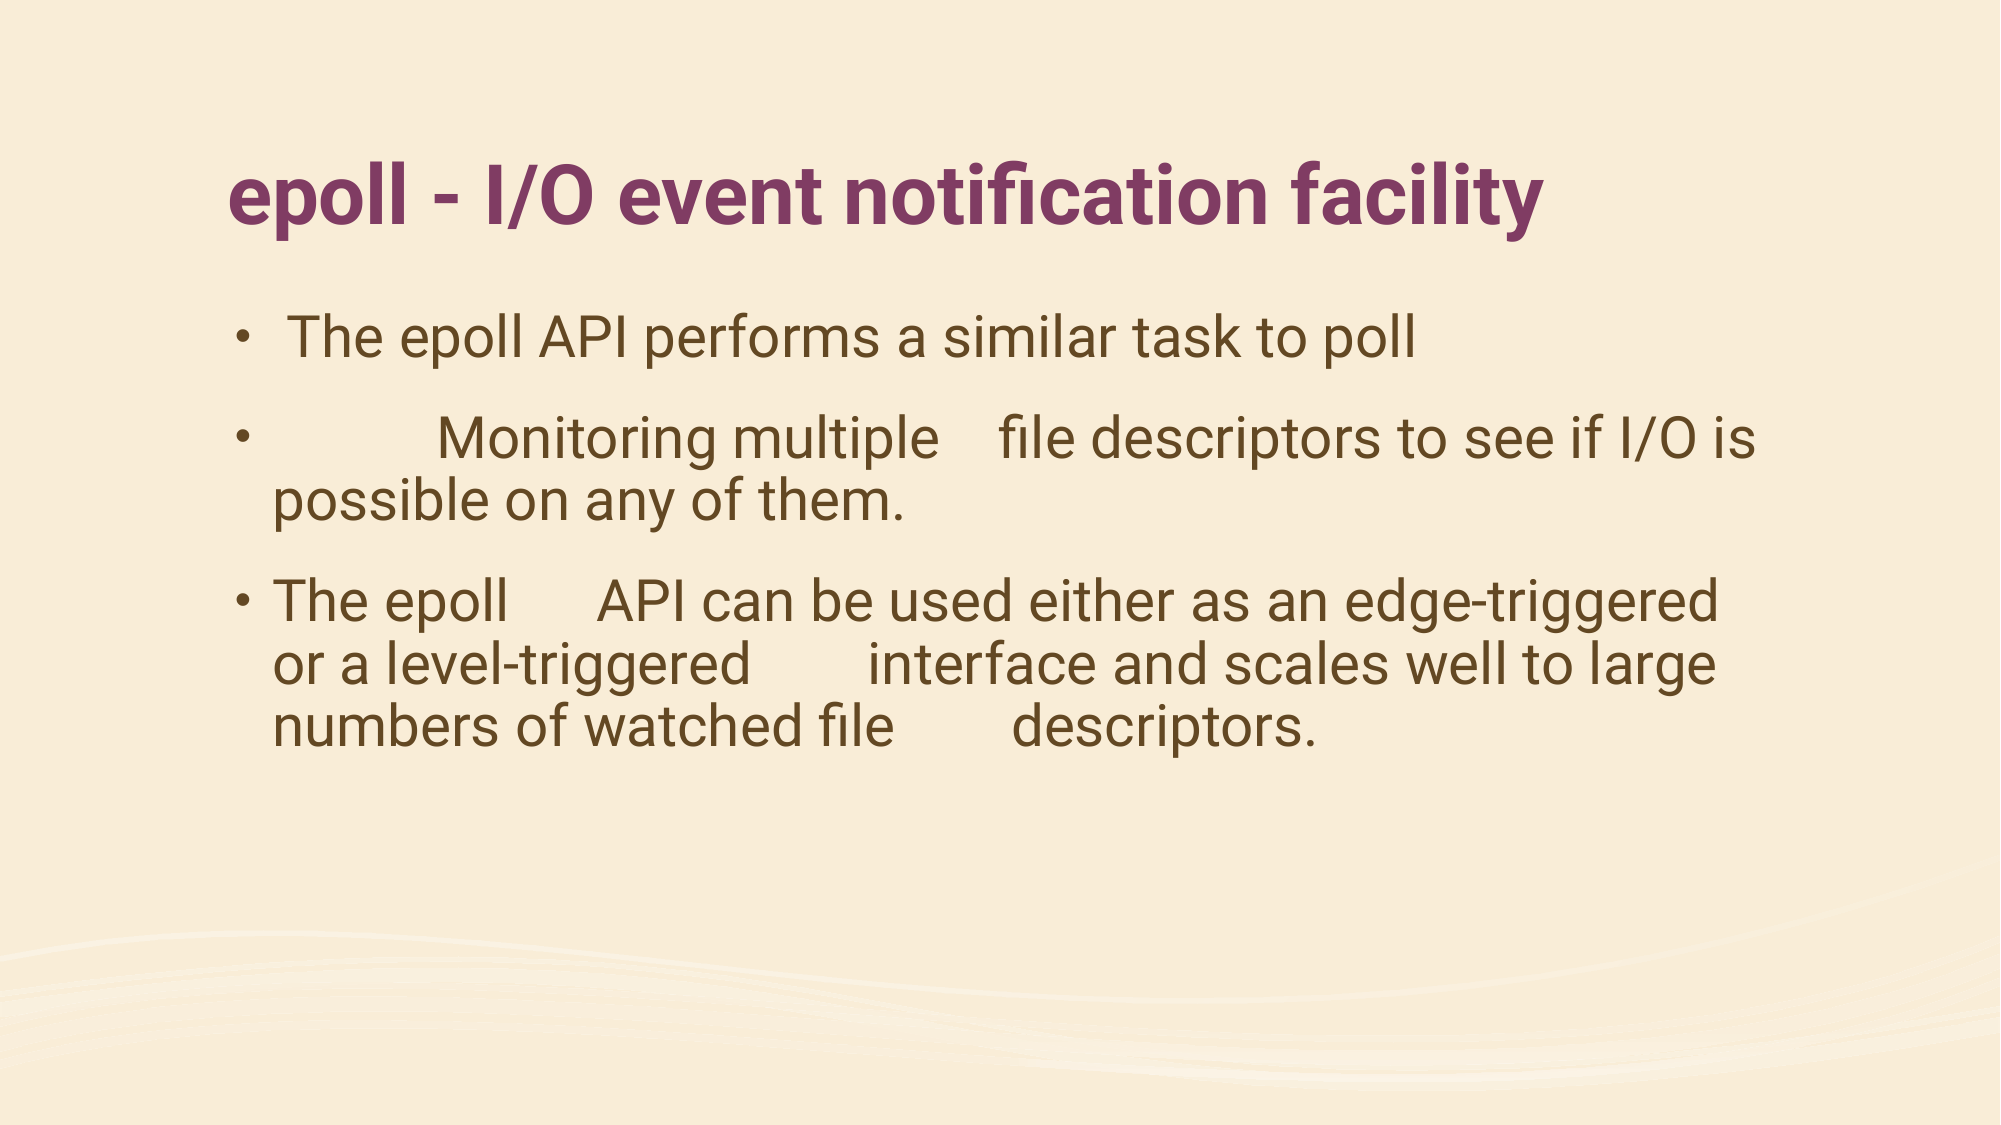

# epoll - I/O event notification facility
 The epoll API performs a similar task to poll
	 Monitoring multiple    file descriptors to see if I/O is possible on any of them.
The epoll      API can be used either as an edge-triggered or a level-triggered        interface and scales well to large numbers of watched file        descriptors.